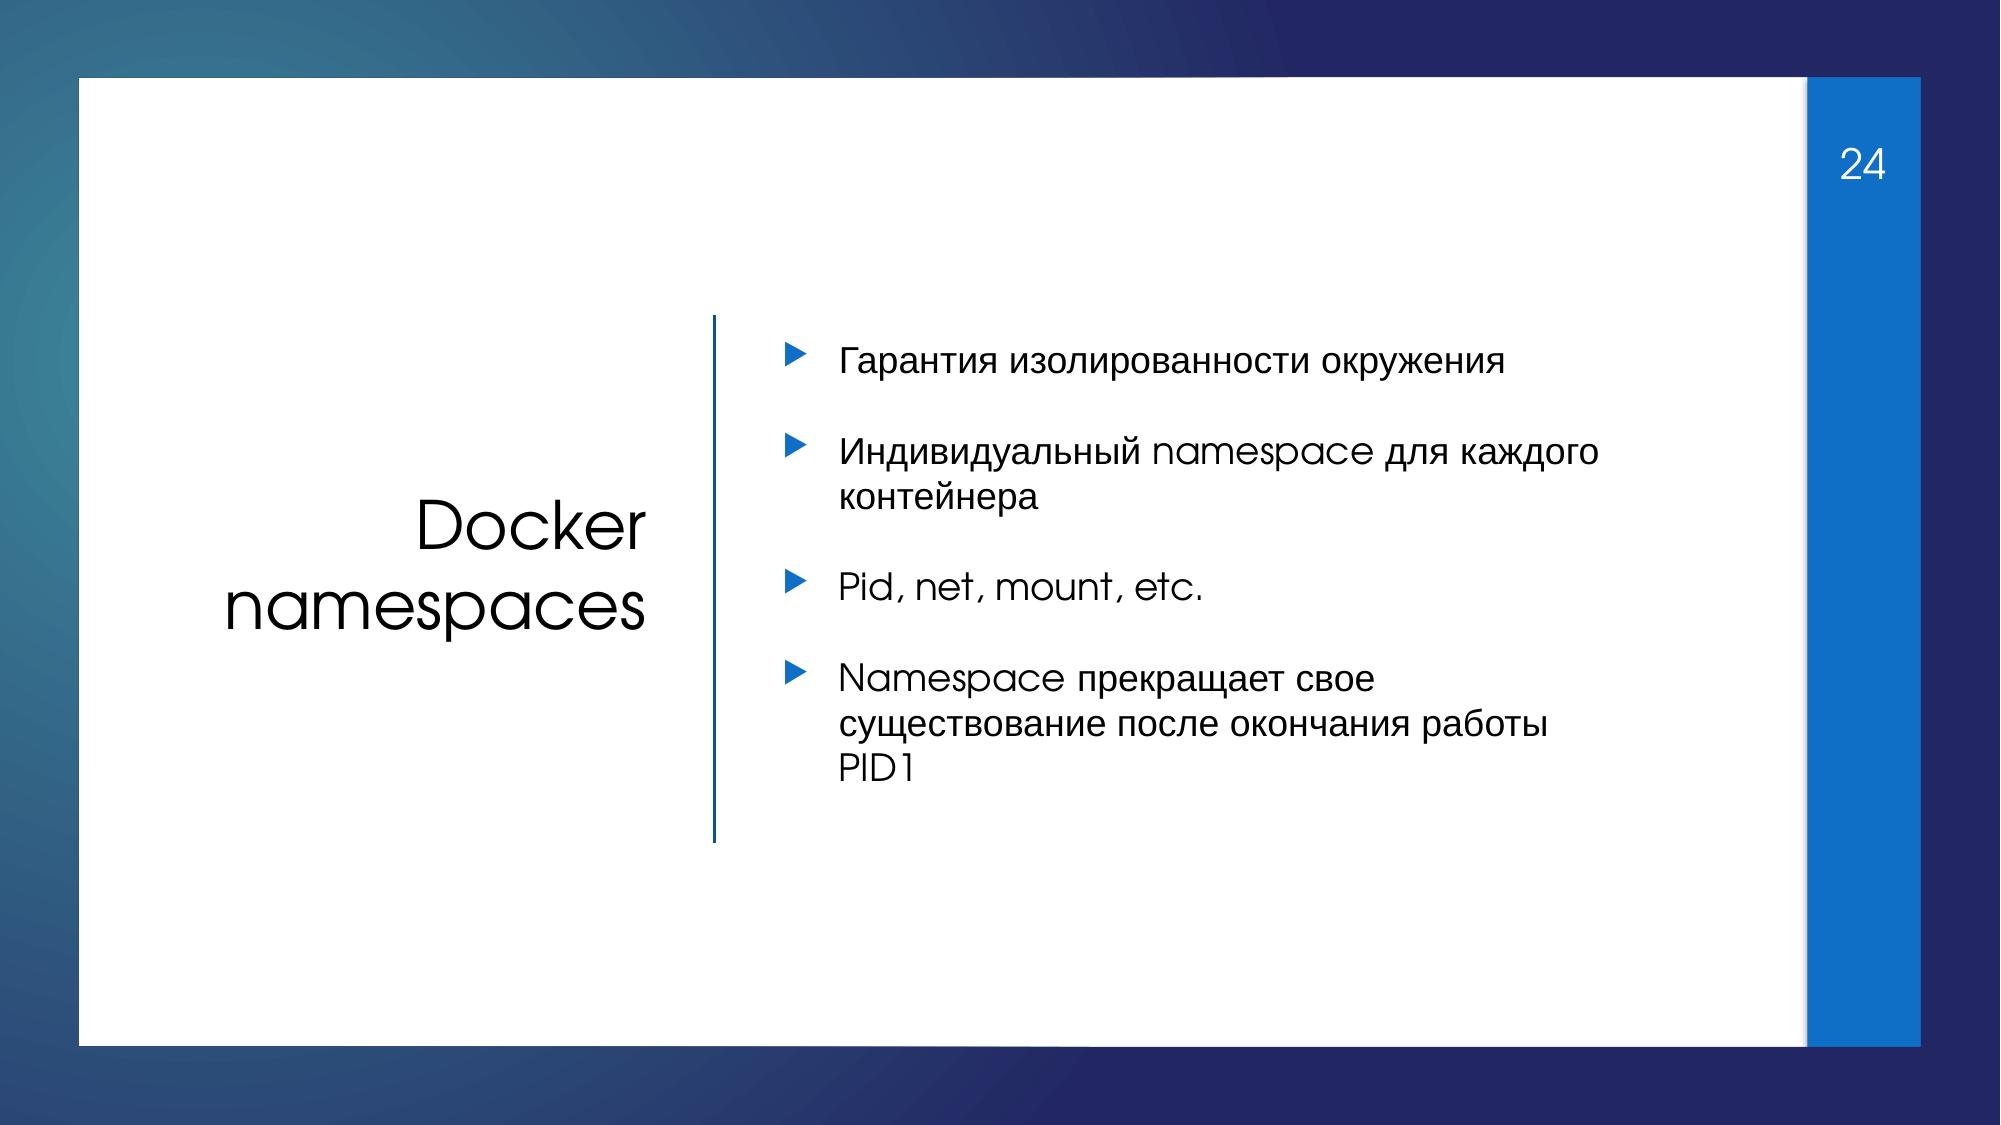

24
Гарантия изолированности окружения
Индивидуальный namespace для каждого контейнера
Pid, net, mount, etc.
Namespace прекращает свое существование после окончания работы PID1
# Docker namespaces